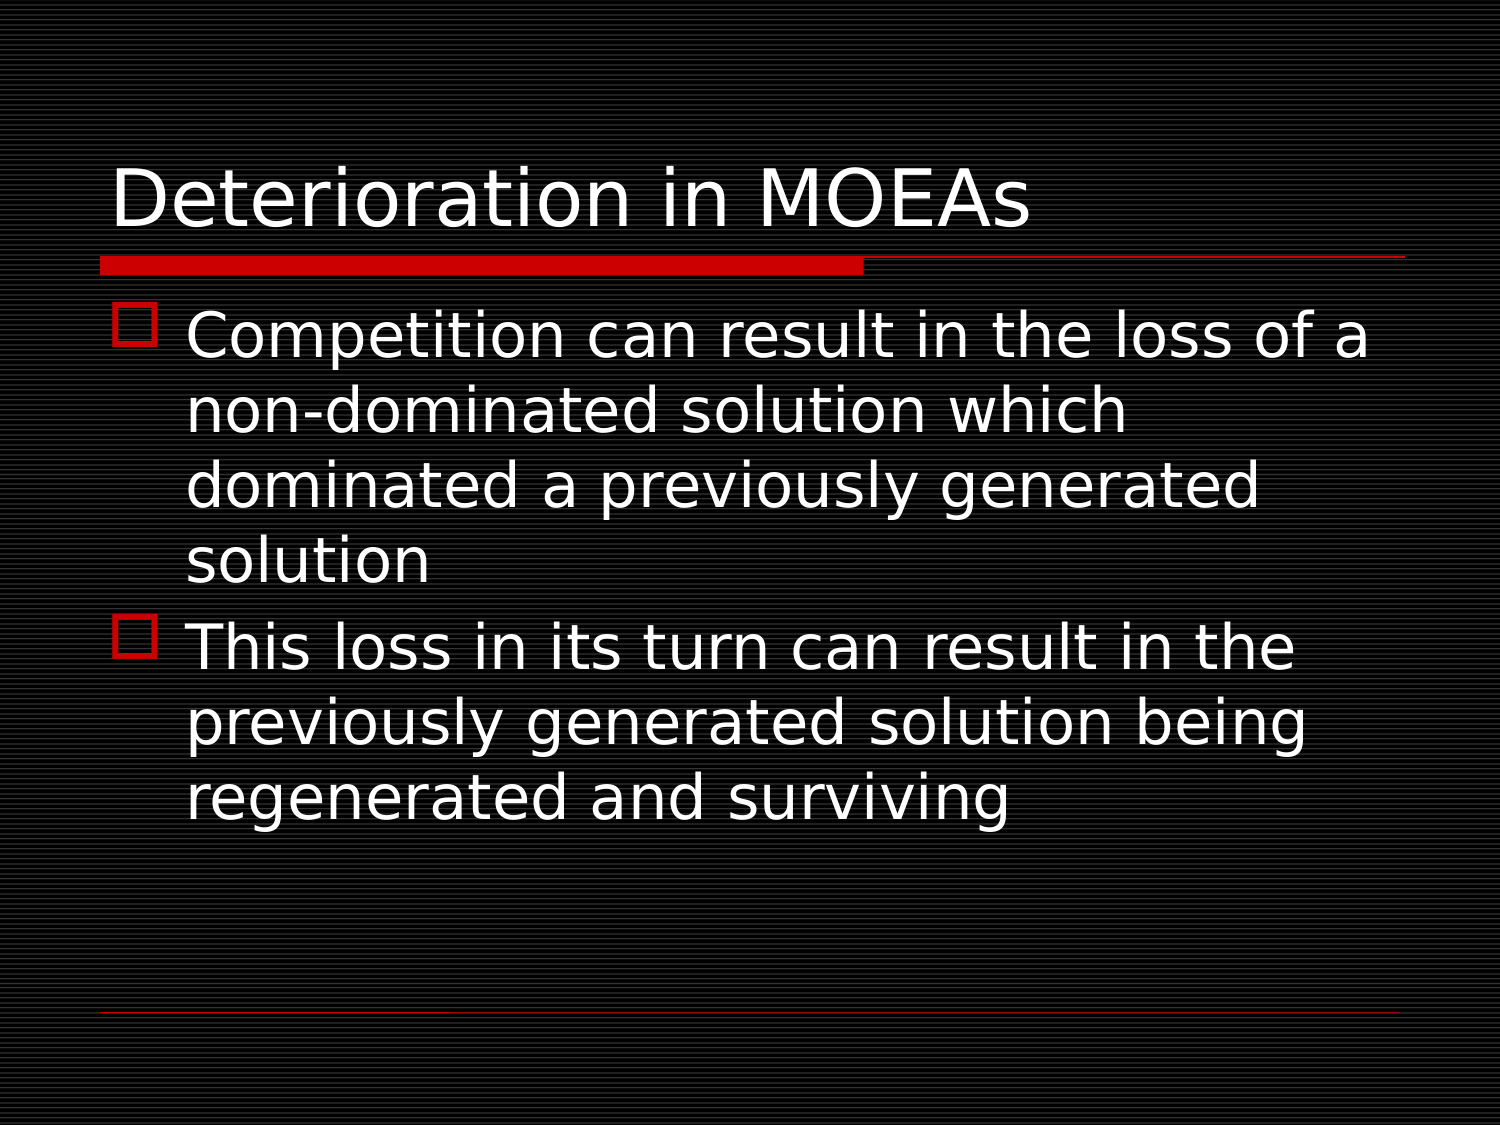

# Deterioration in MOEAs
Competition can result in the loss of a non-dominated solution which dominated a previously generated solution
This loss in its turn can result in the previously generated solution being regenerated and surviving